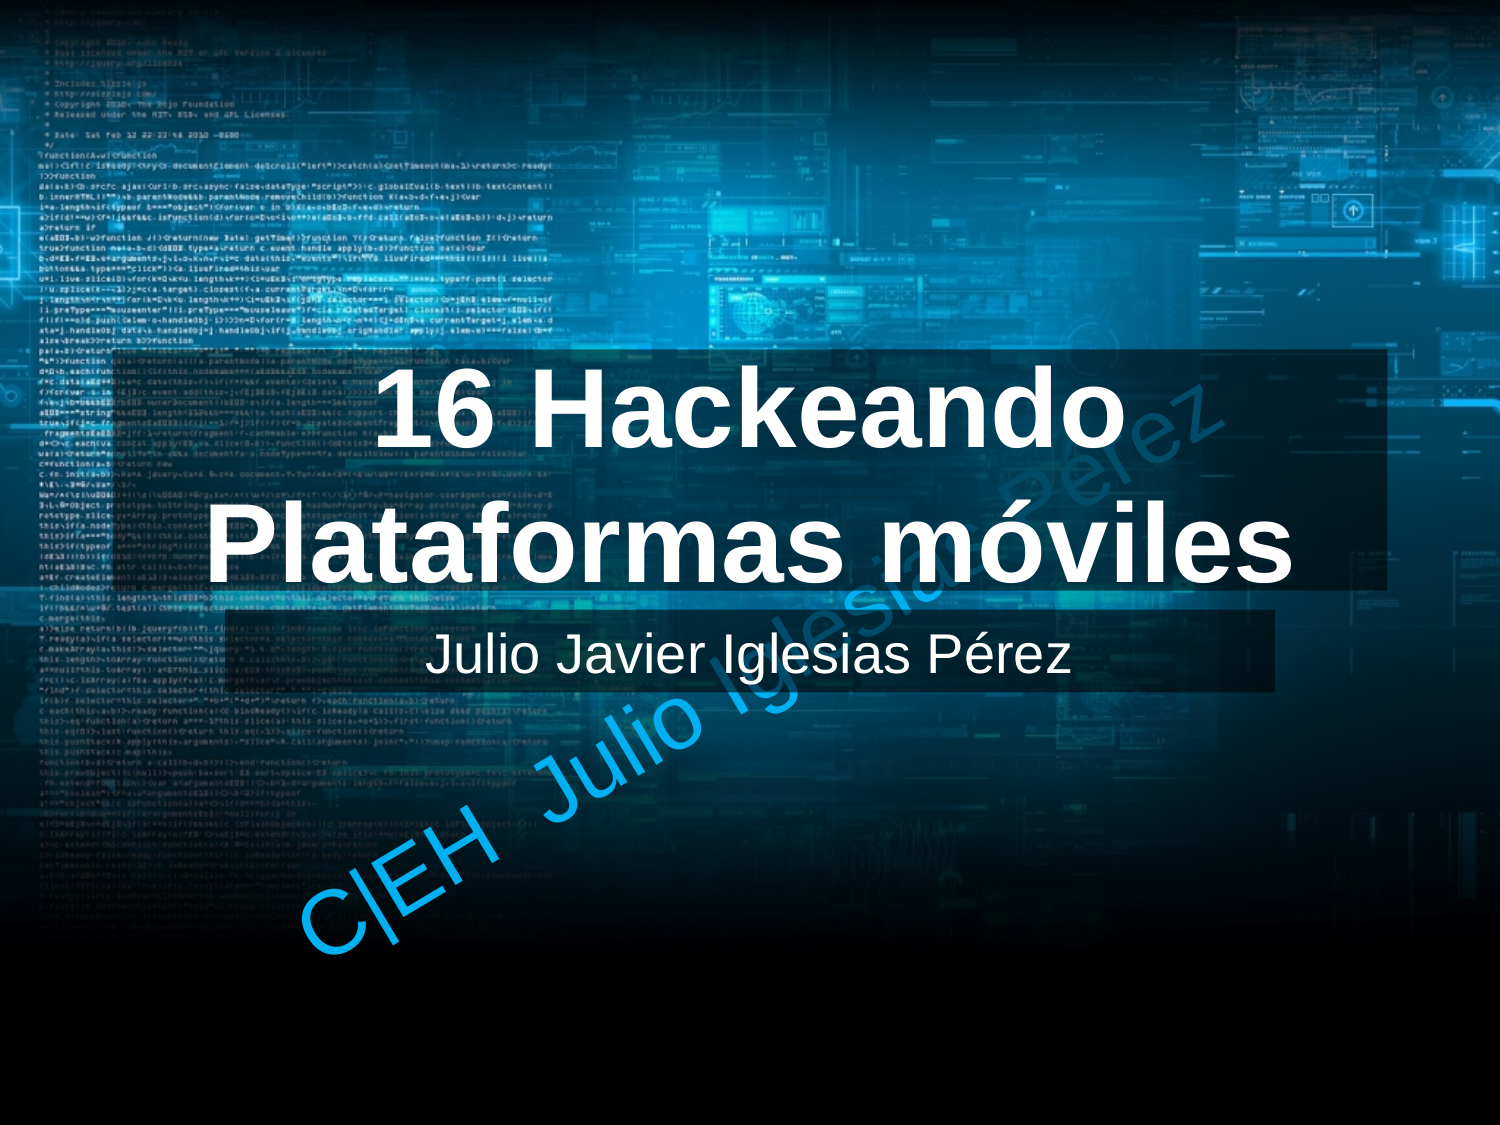

# 16 Hackeando Plataformas móviles
C|EH  Julio Iglesias Pérez
Julio Javier Iglesias Pérez